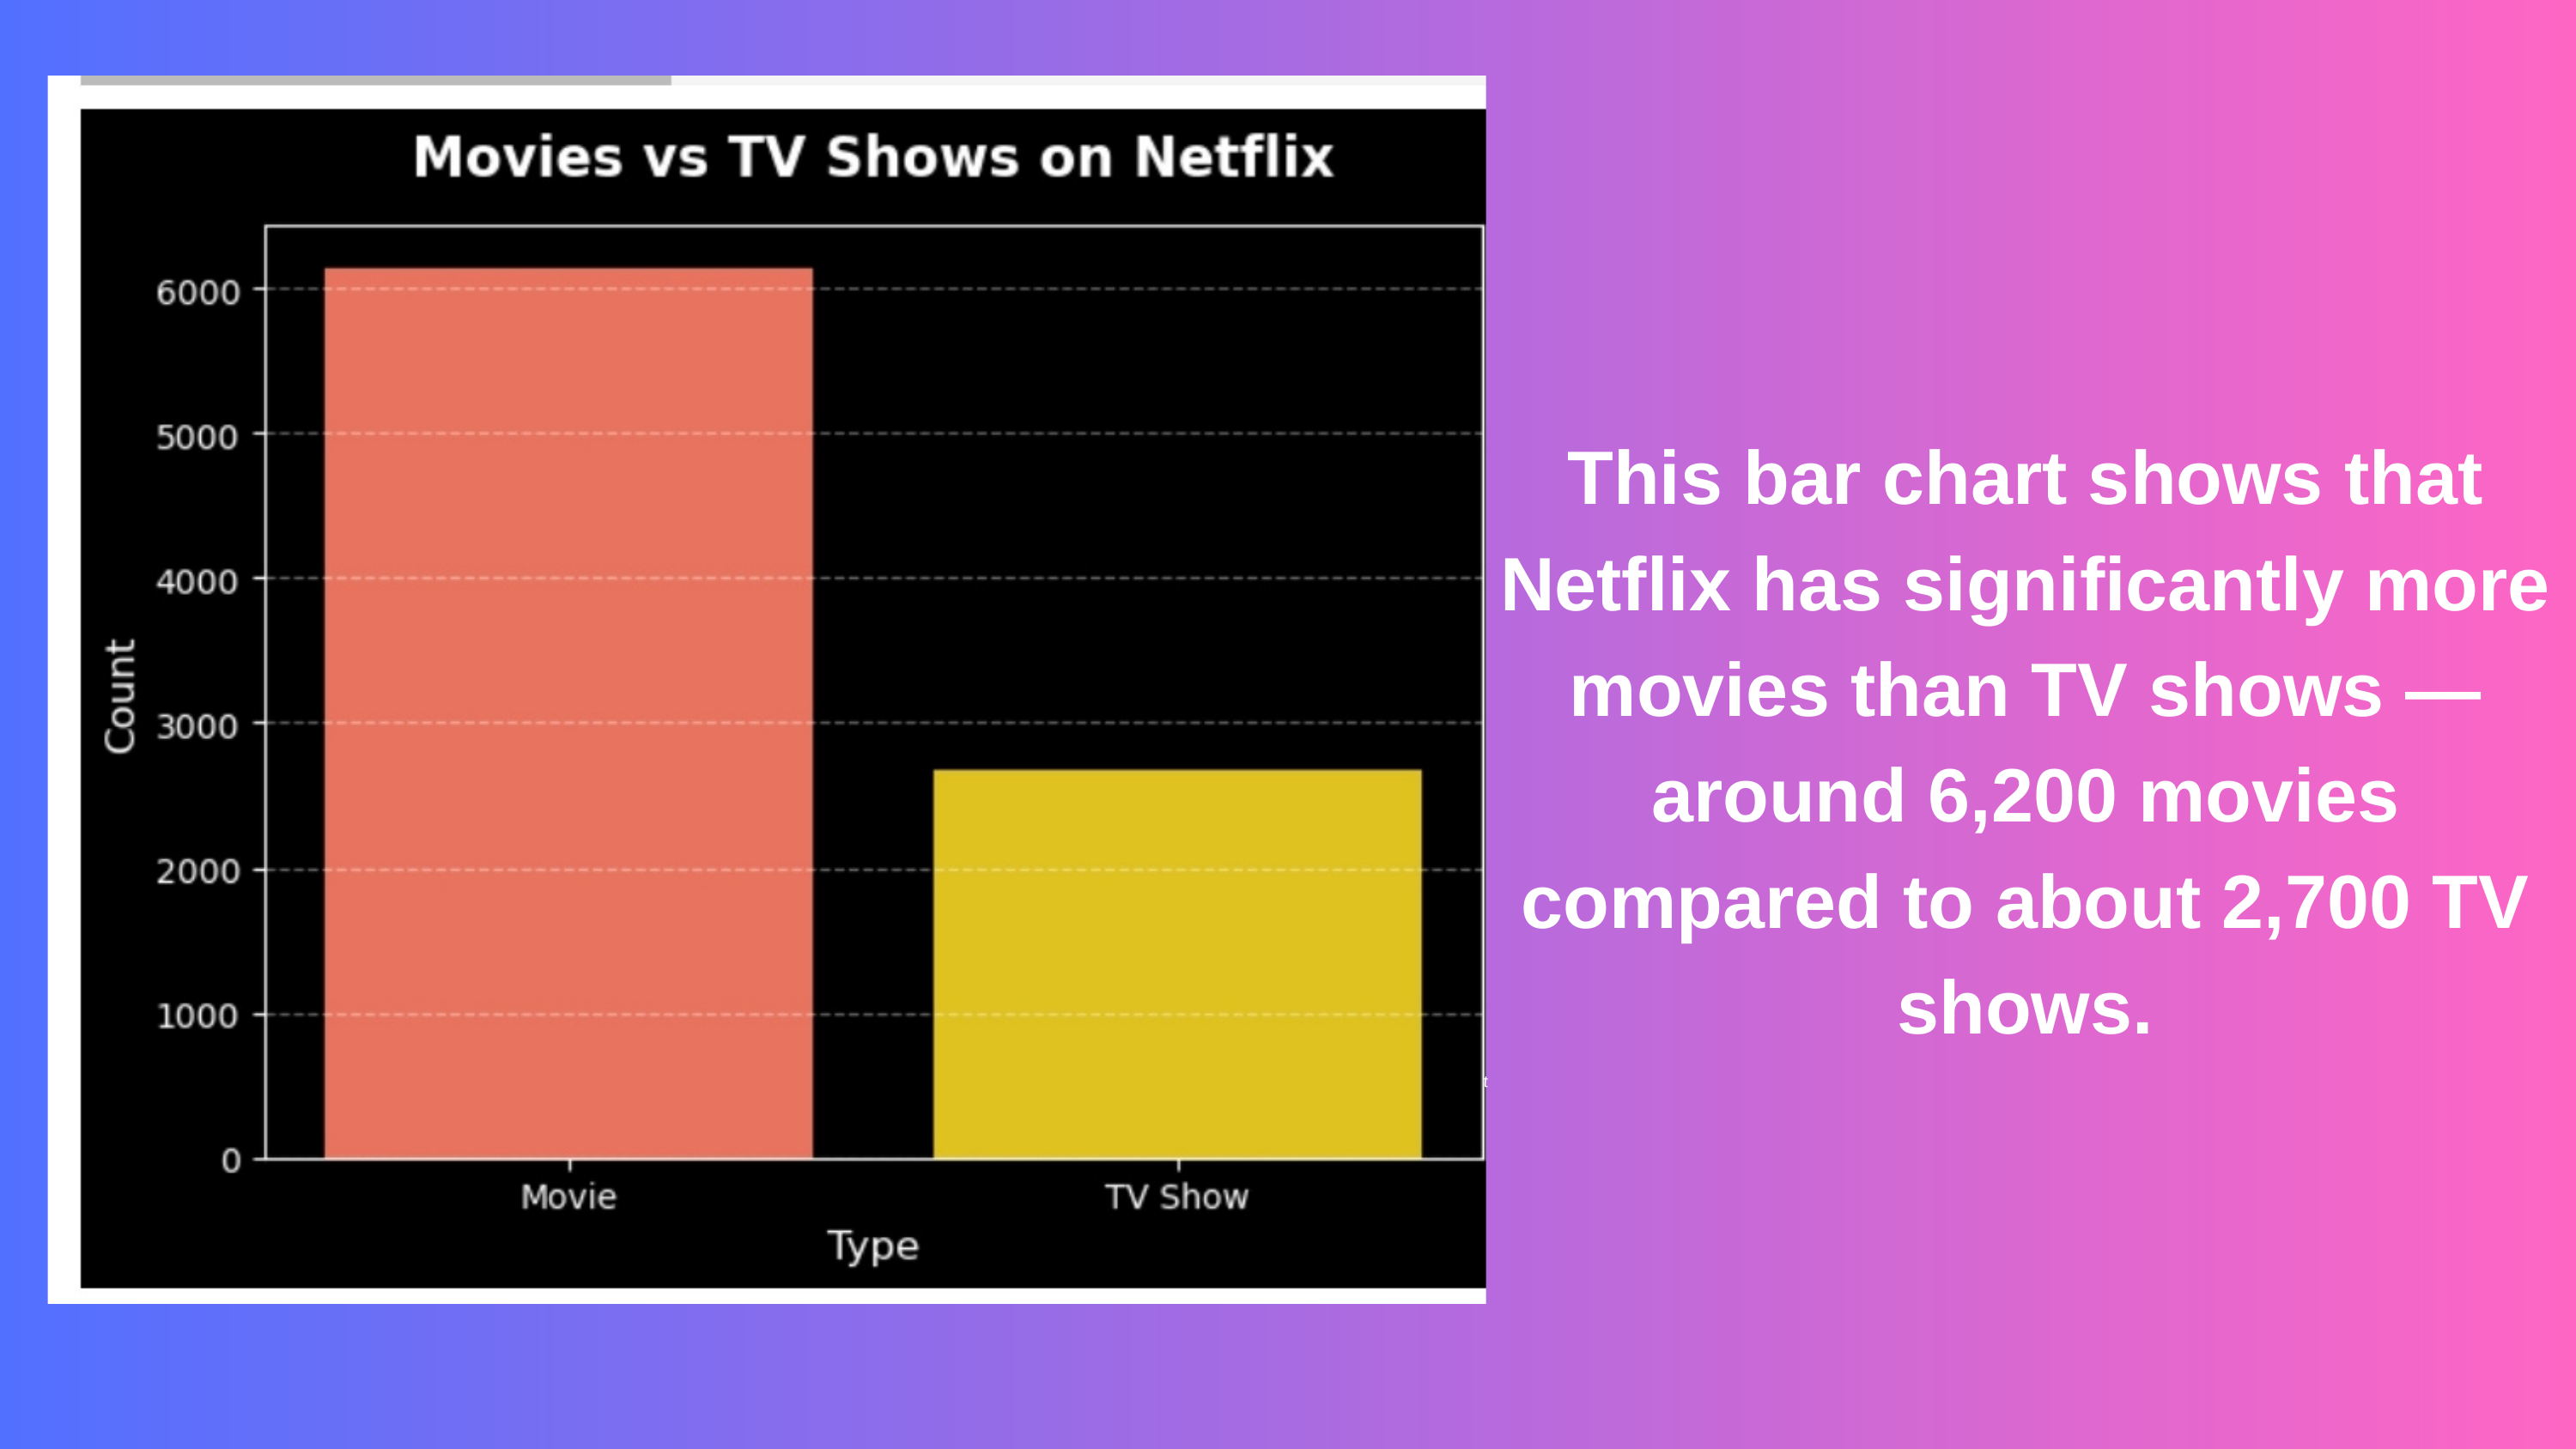

This bar chart shows that Netflix has significantly more movies than TV shows — around 6,200 movies compared to about 2,700 TV shows.

t